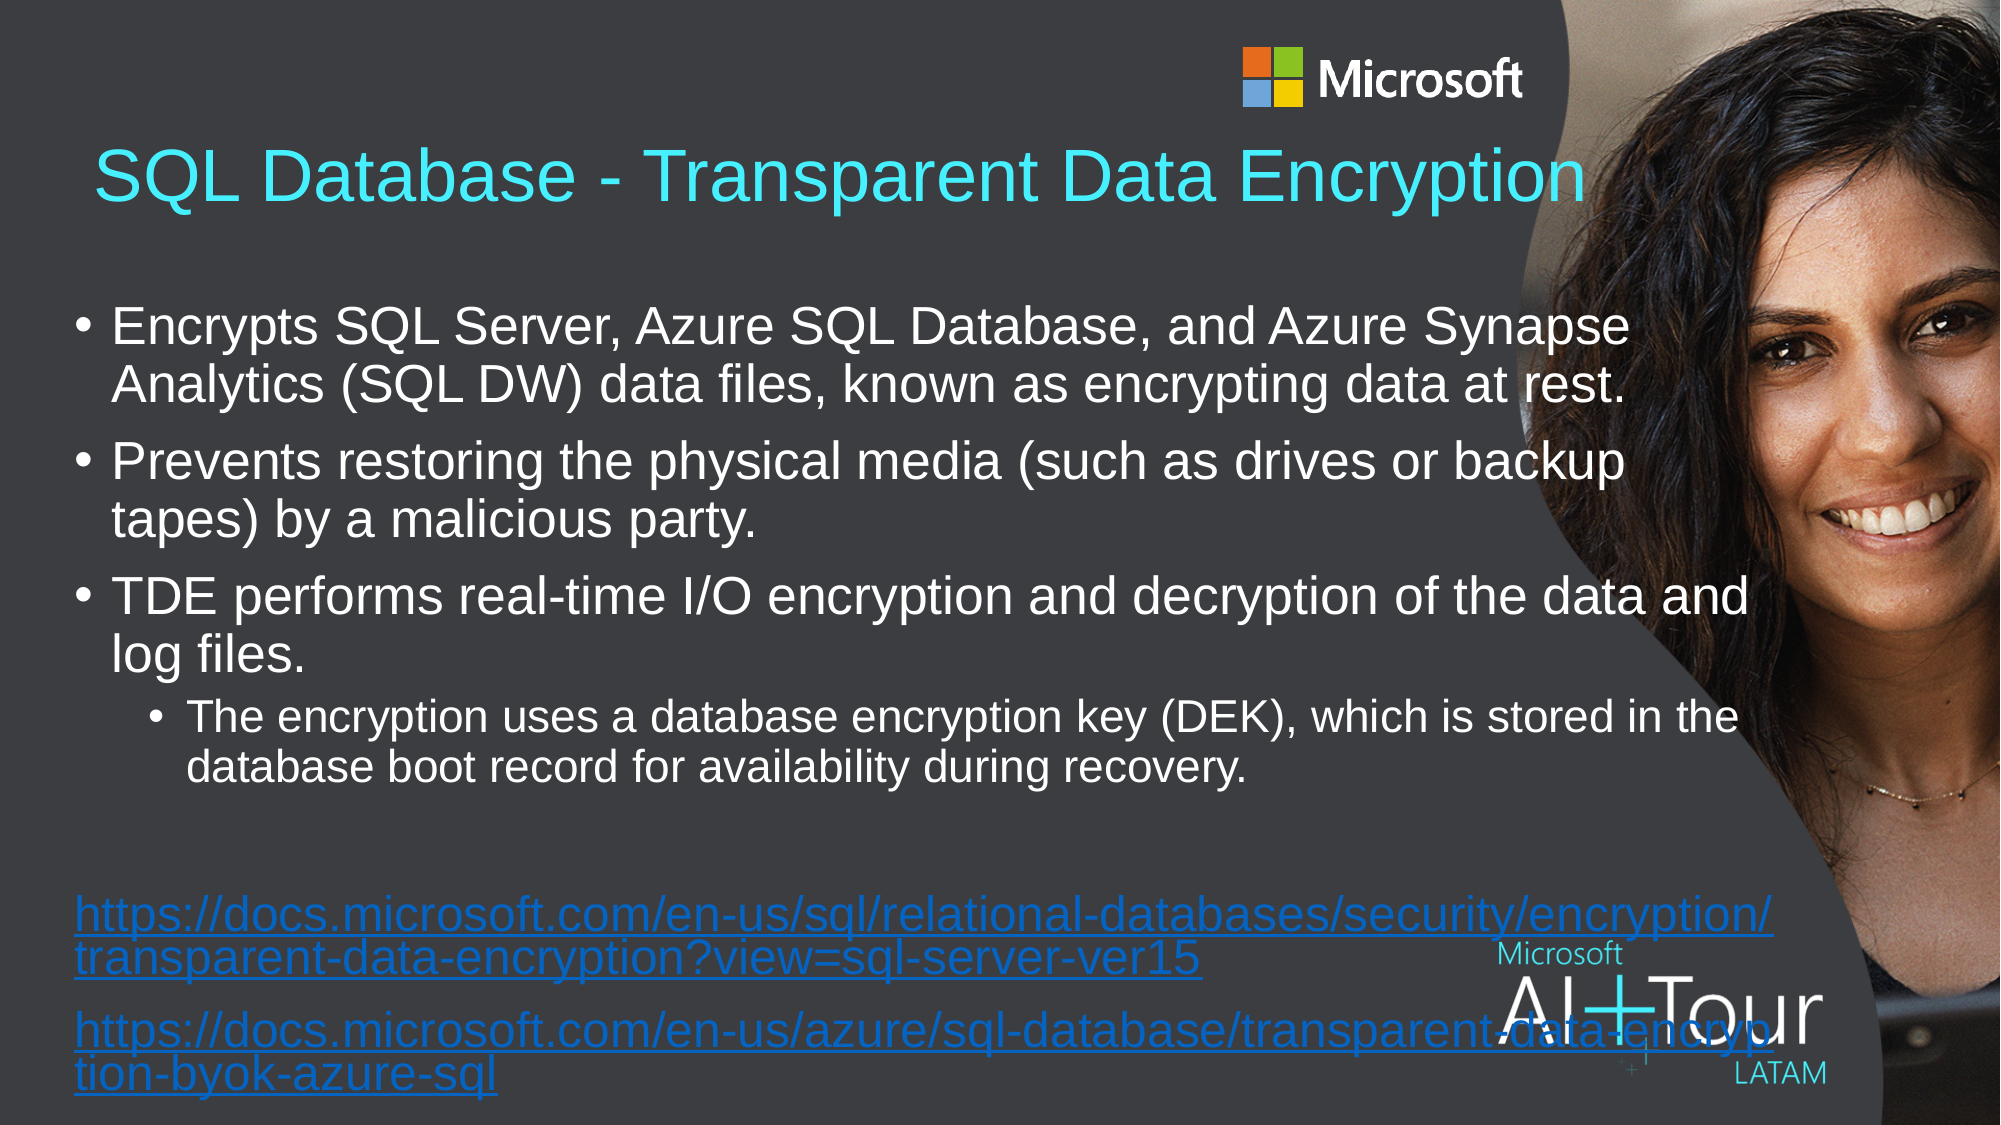

# SQL Database - Transparent Data Encryption
Encrypts SQL Server, Azure SQL Database, and Azure Synapse Analytics (SQL DW) data files, known as encrypting data at rest.
Prevents restoring the physical media (such as drives or backup tapes) by a malicious party.
TDE performs real-time I/O encryption and decryption of the data and log files.
The encryption uses a database encryption key (DEK), which is stored in the database boot record for availability during recovery.

https://docs.microsoft.com/en-us/sql/relational-databases/security/encryption/transparent-data-encryption?view=sql-server-ver15
https://docs.microsoft.com/en-us/azure/sql-database/transparent-data-encryption-byok-azure-sql